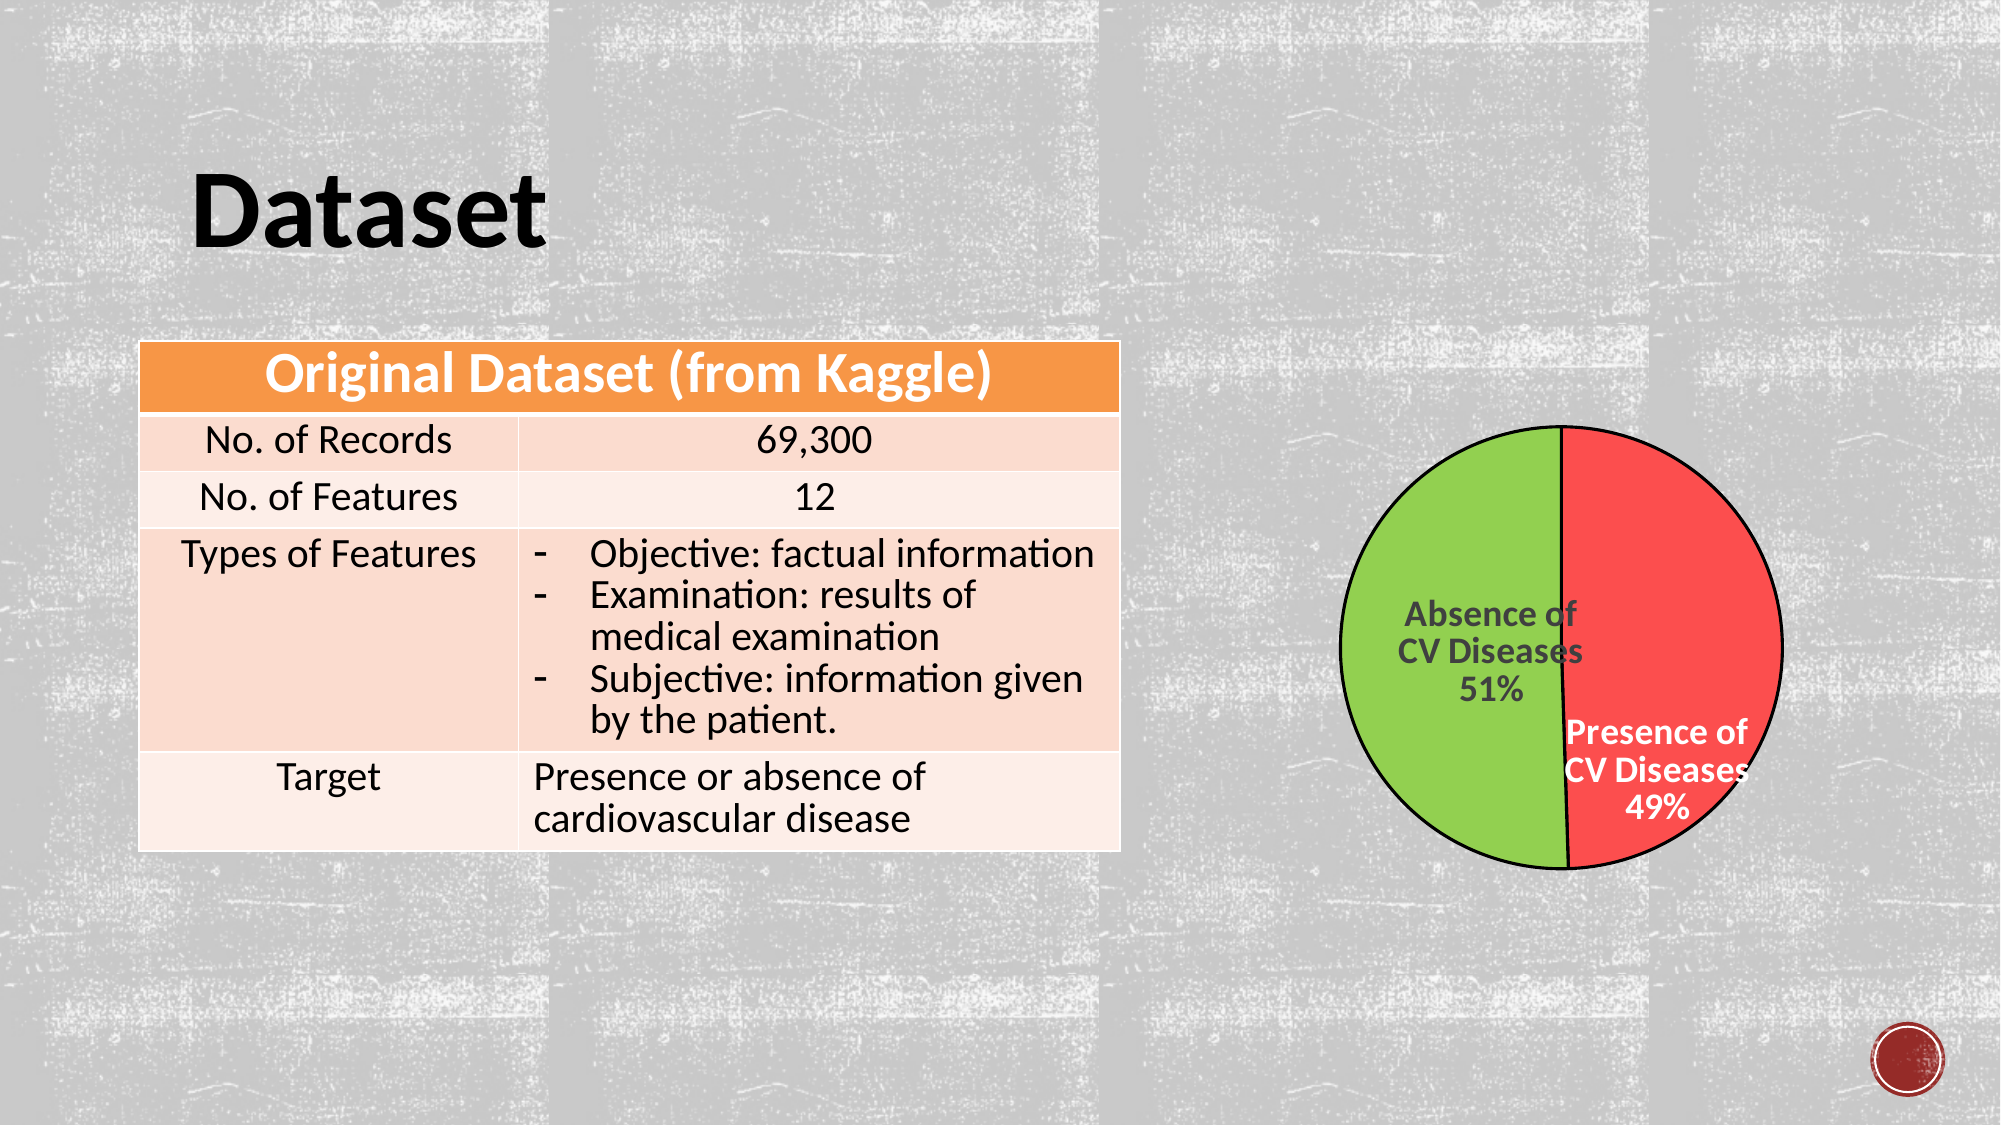

# Dataset

### Chart

| Category | Percentage  |
|---|---|
| Presence of CV Diseases | 0.4949 |
| Absence of CV Diseases | 0.505 |
| Original Dataset (from Kaggle) |  |
| --- | --- |
| No. of Records | 69,300 |
| No. of Features | 12 |
| Types of Features | Objective: factual information Examination: results of medical examination Subjective: information given by the patient. |
| Target | Presence or absence of cardiovascular disease |